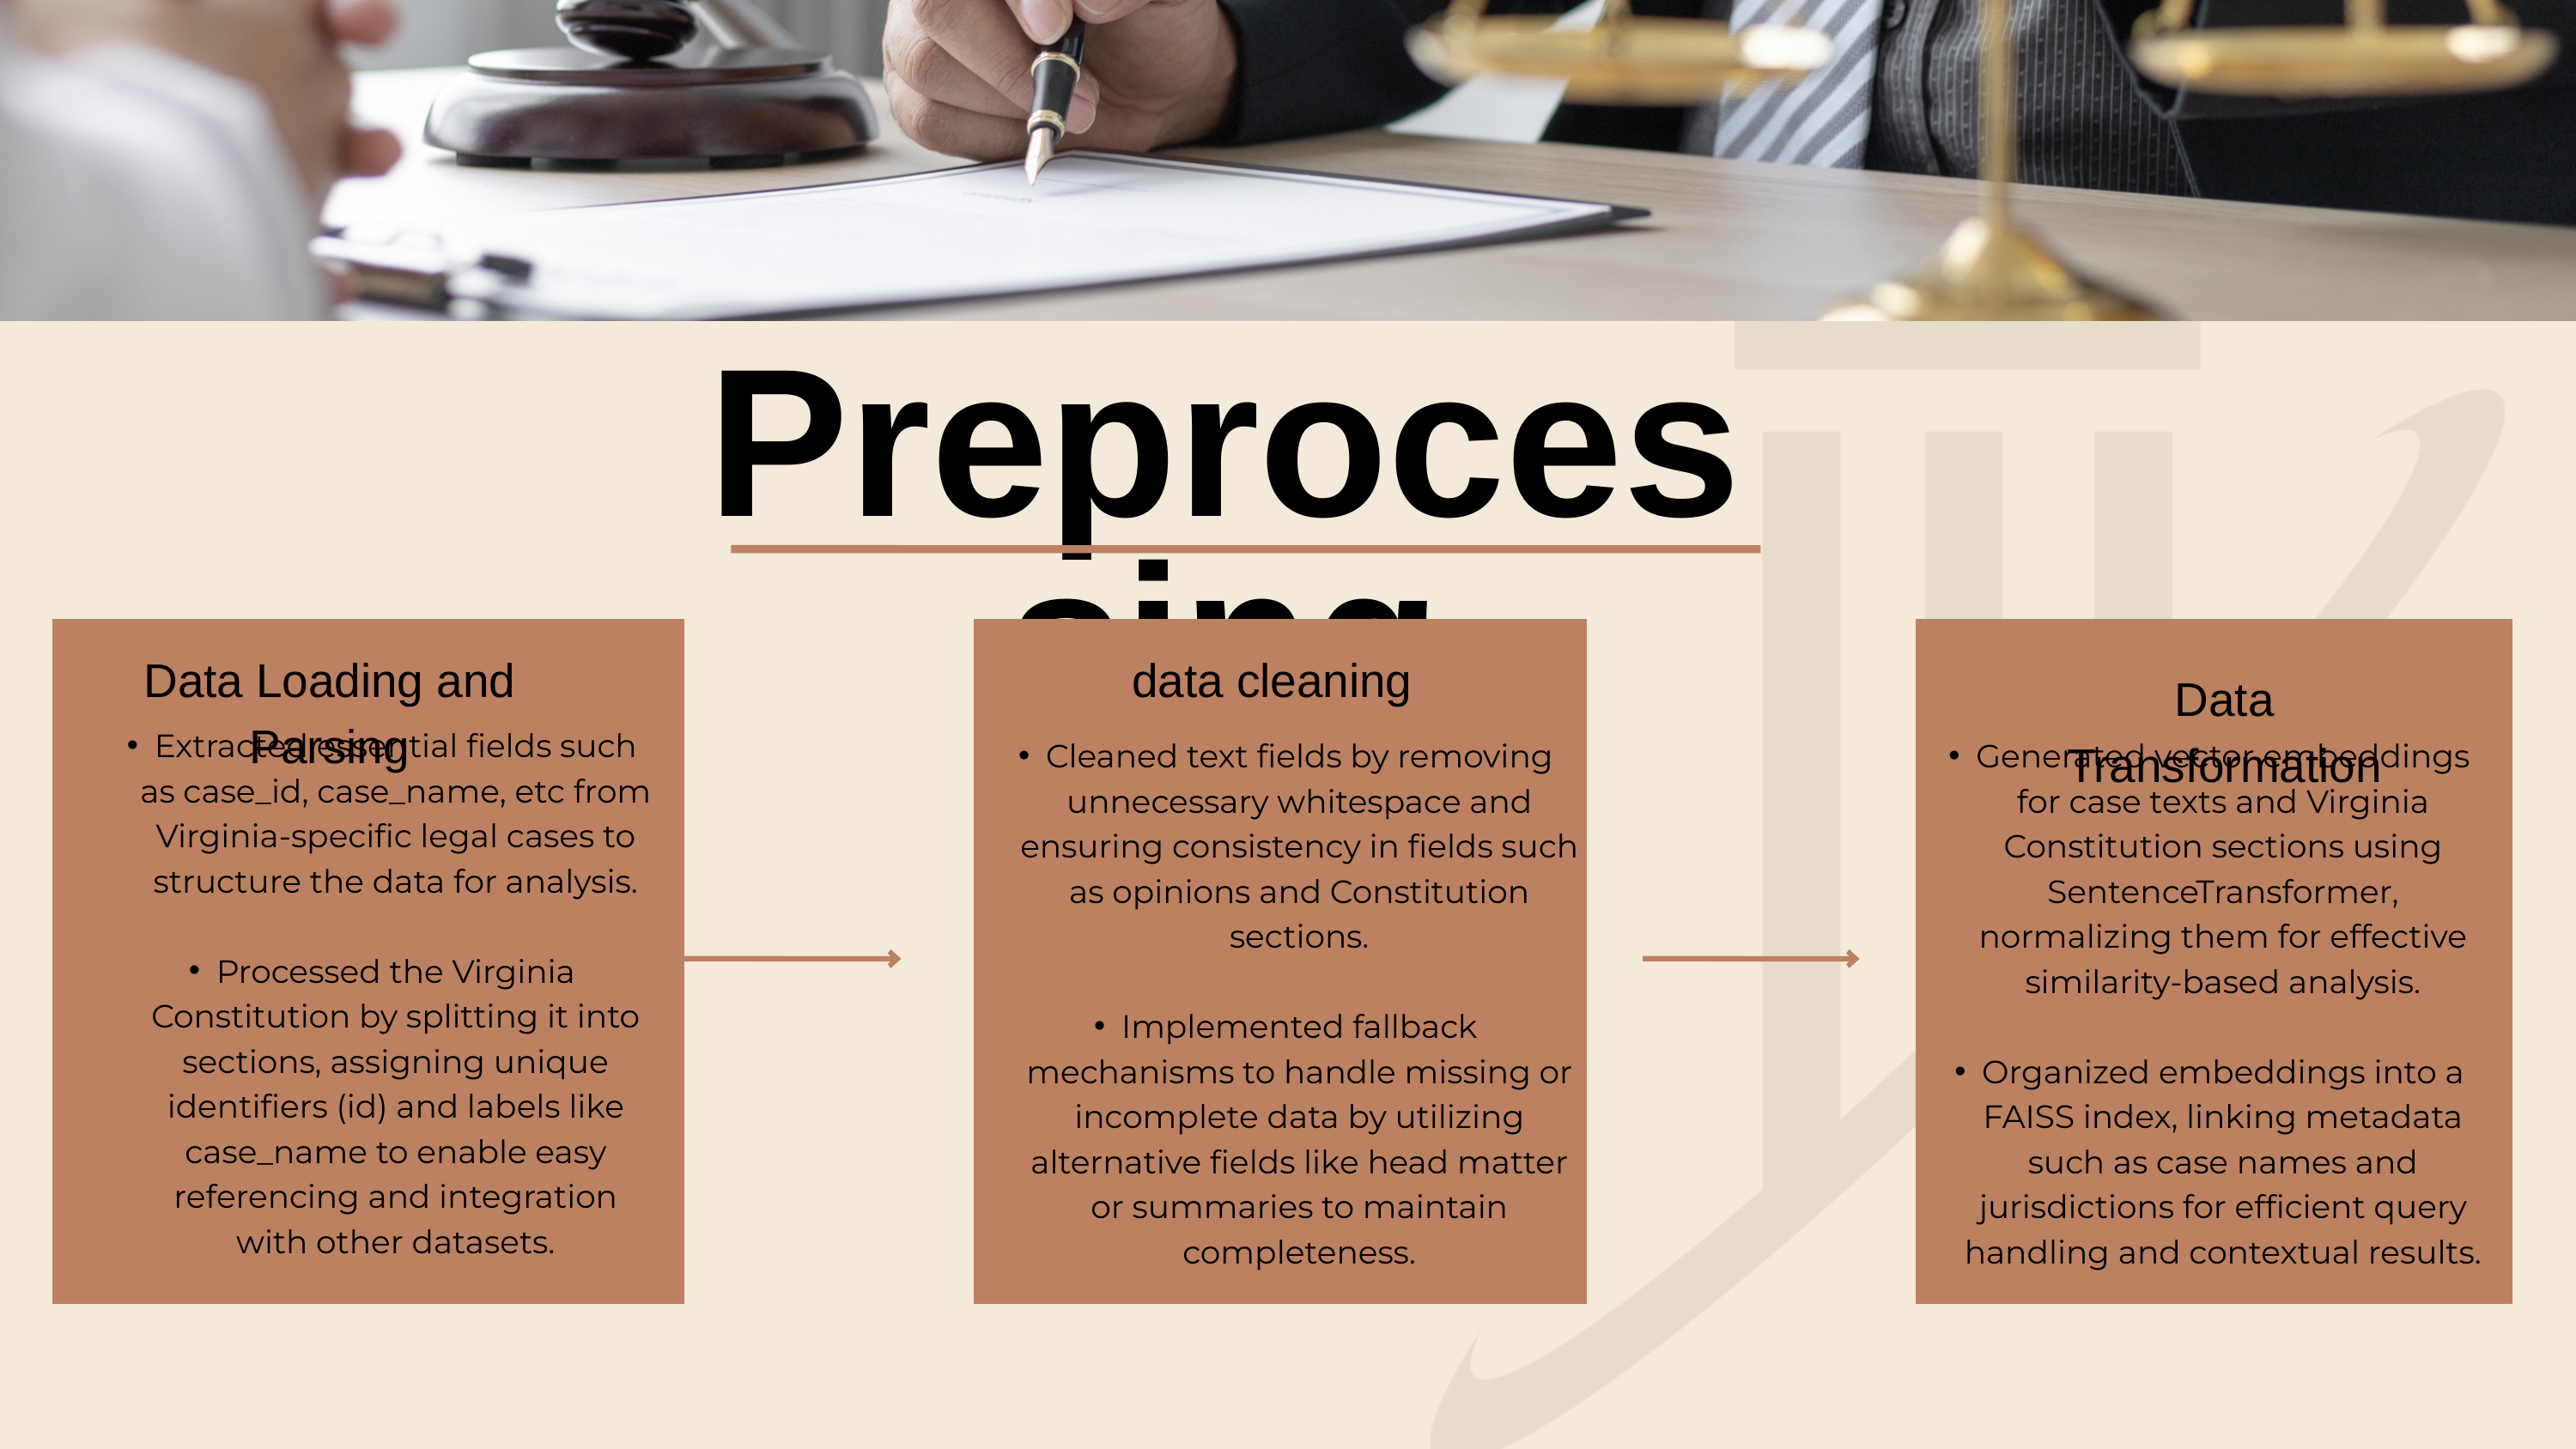

Preprocessing

Data Loading and Parsing
data cleaning
Data Transformation
Extracted essential fields such as case_id, case_name, etc from Virginia-specific legal cases to structure the data for analysis.

Processed the Virginia Constitution by splitting it into sections, assigning unique identifiers (id) and labels like case_name to enable easy referencing and integration with other datasets.

Cleaned text fields by removing unnecessary whitespace and ensuring consistency in fields such as opinions and Constitution sections.

Implemented fallback mechanisms to handle missing or incomplete data by utilizing alternative fields like head matter or summaries to maintain completeness.

Generated vector embeddings for case texts and Virginia Constitution sections using SentenceTransformer, normalizing them for effective similarity-based analysis.

Organized embeddings into a FAISS index, linking metadata such as case names and jurisdictions for efficient query handling and contextual results.